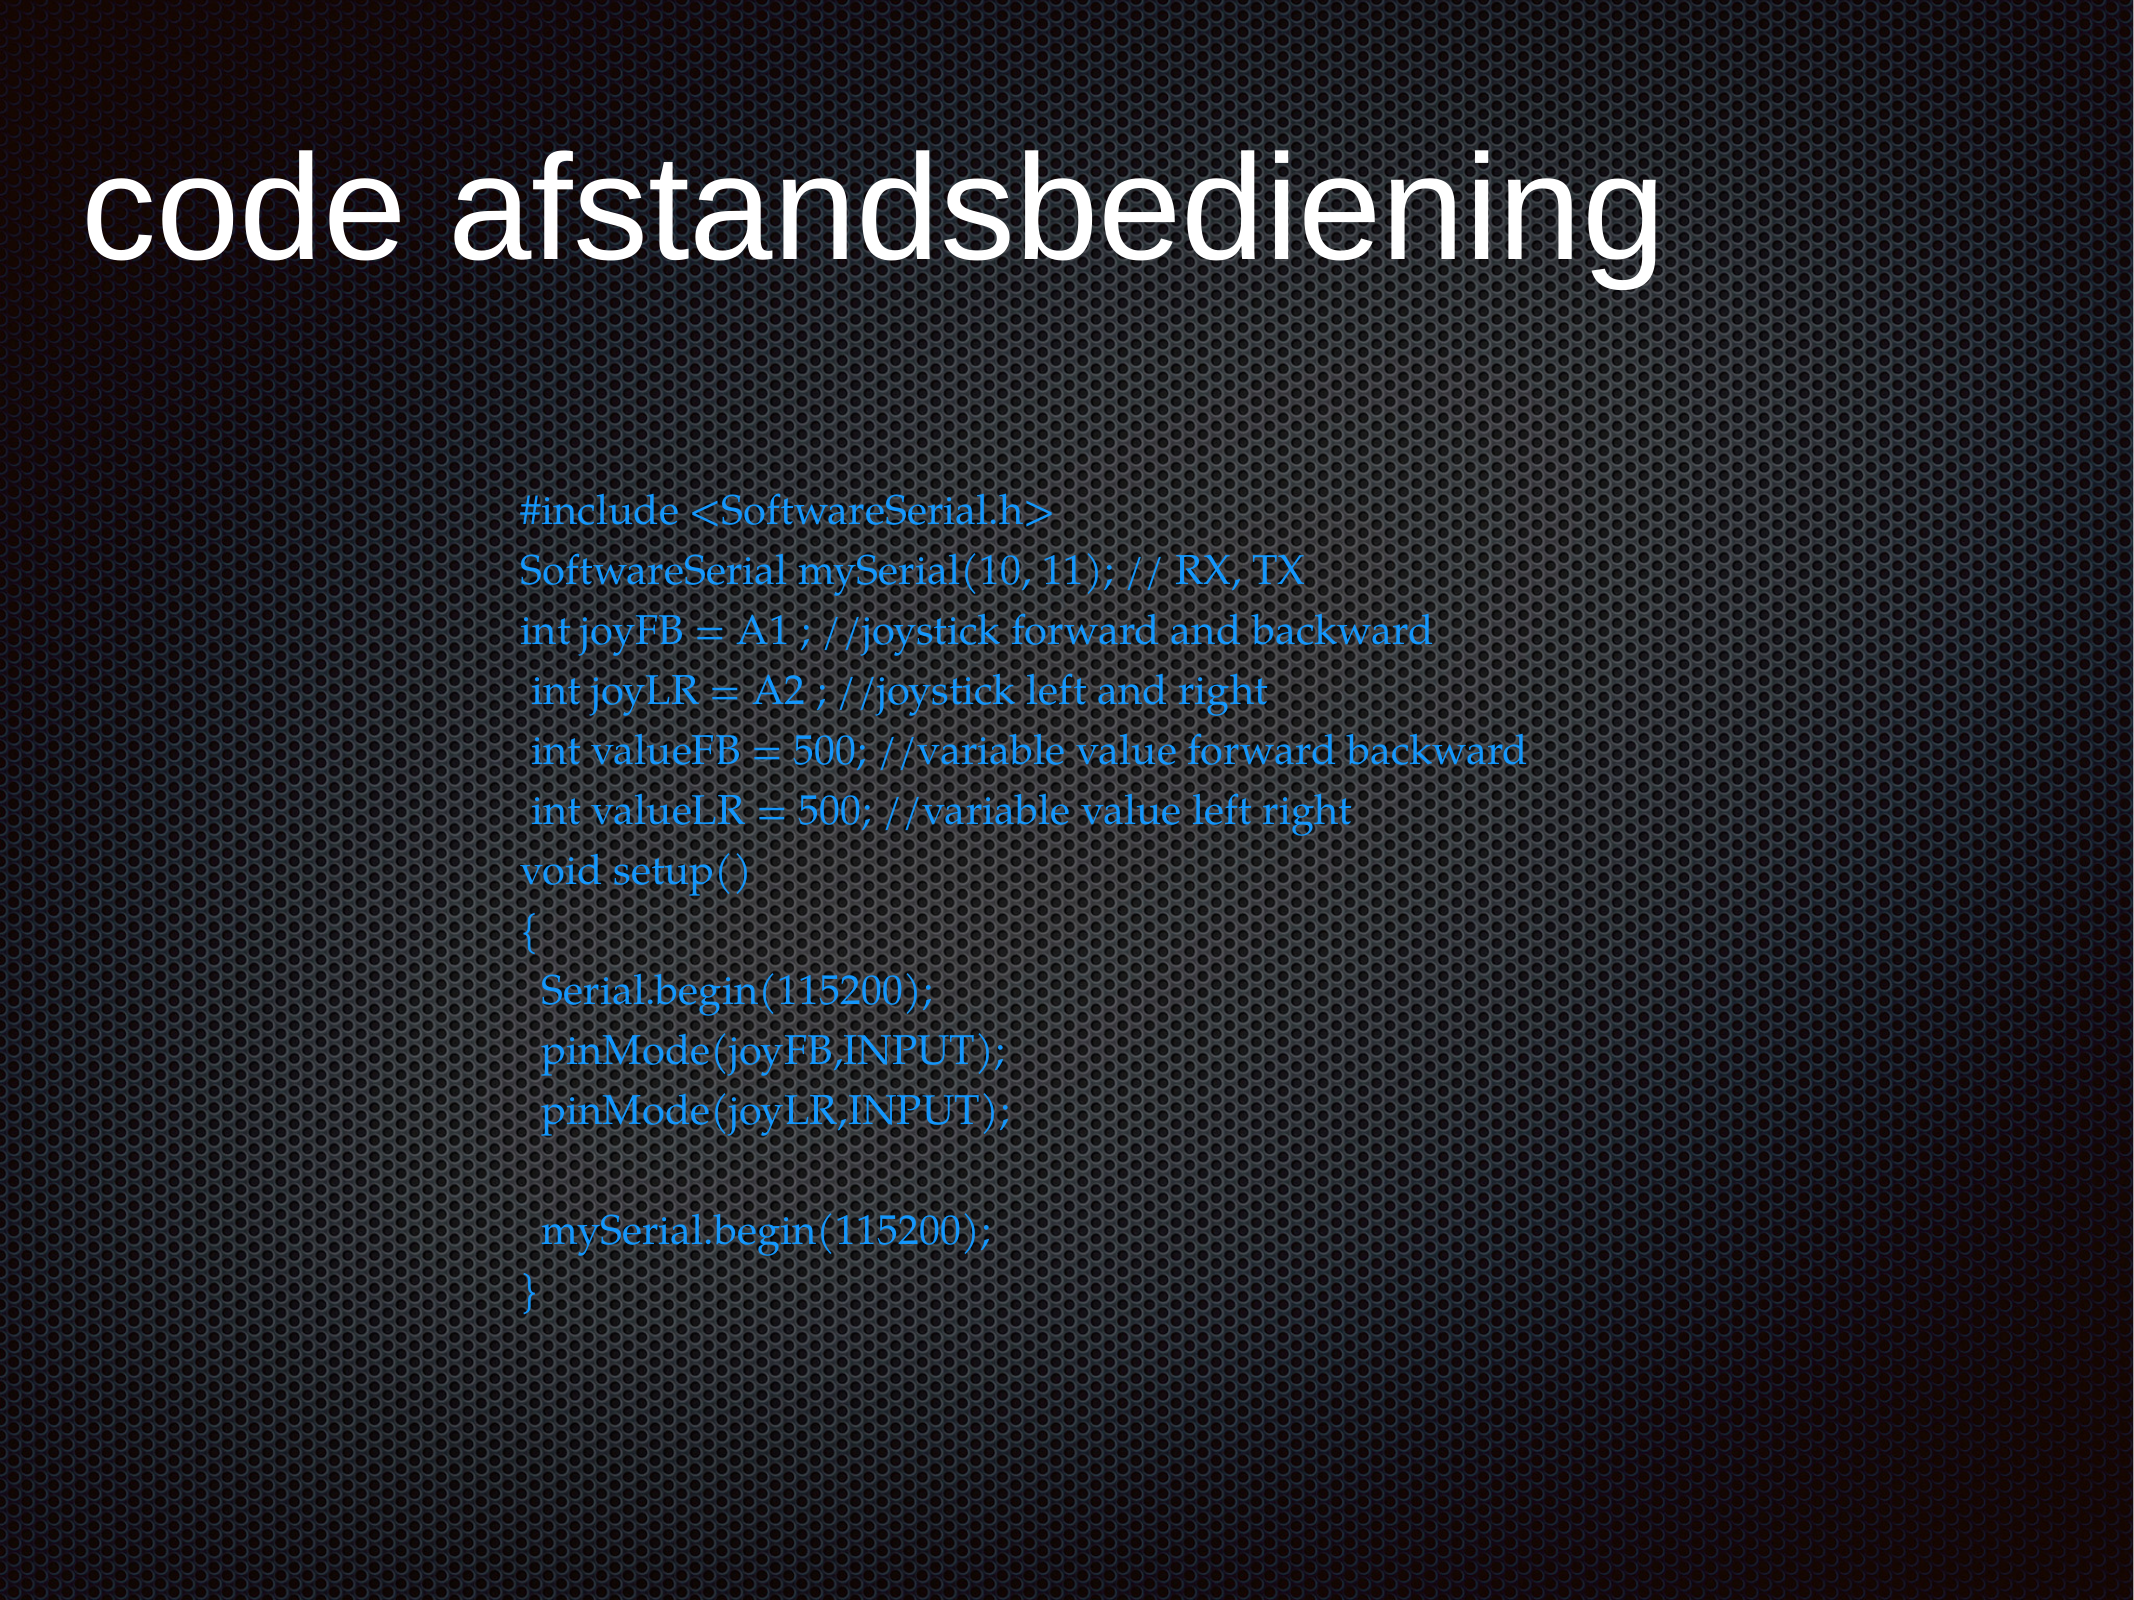

# code afstandsbediening
#include <SoftwareSerial.h>
SoftwareSerial mySerial(10, 11); // RX, TX
int joyFB = A1 ; //joystick forward and backward
 int joyLR = A2 ; //joystick left and right
 int valueFB = 500; //variable value forward backward
 int valueLR = 500; //variable value left right
void setup()
{
  Serial.begin(115200);
  pinMode(joyFB,INPUT);
  pinMode(joyLR,INPUT);

  mySerial.begin(115200);
}